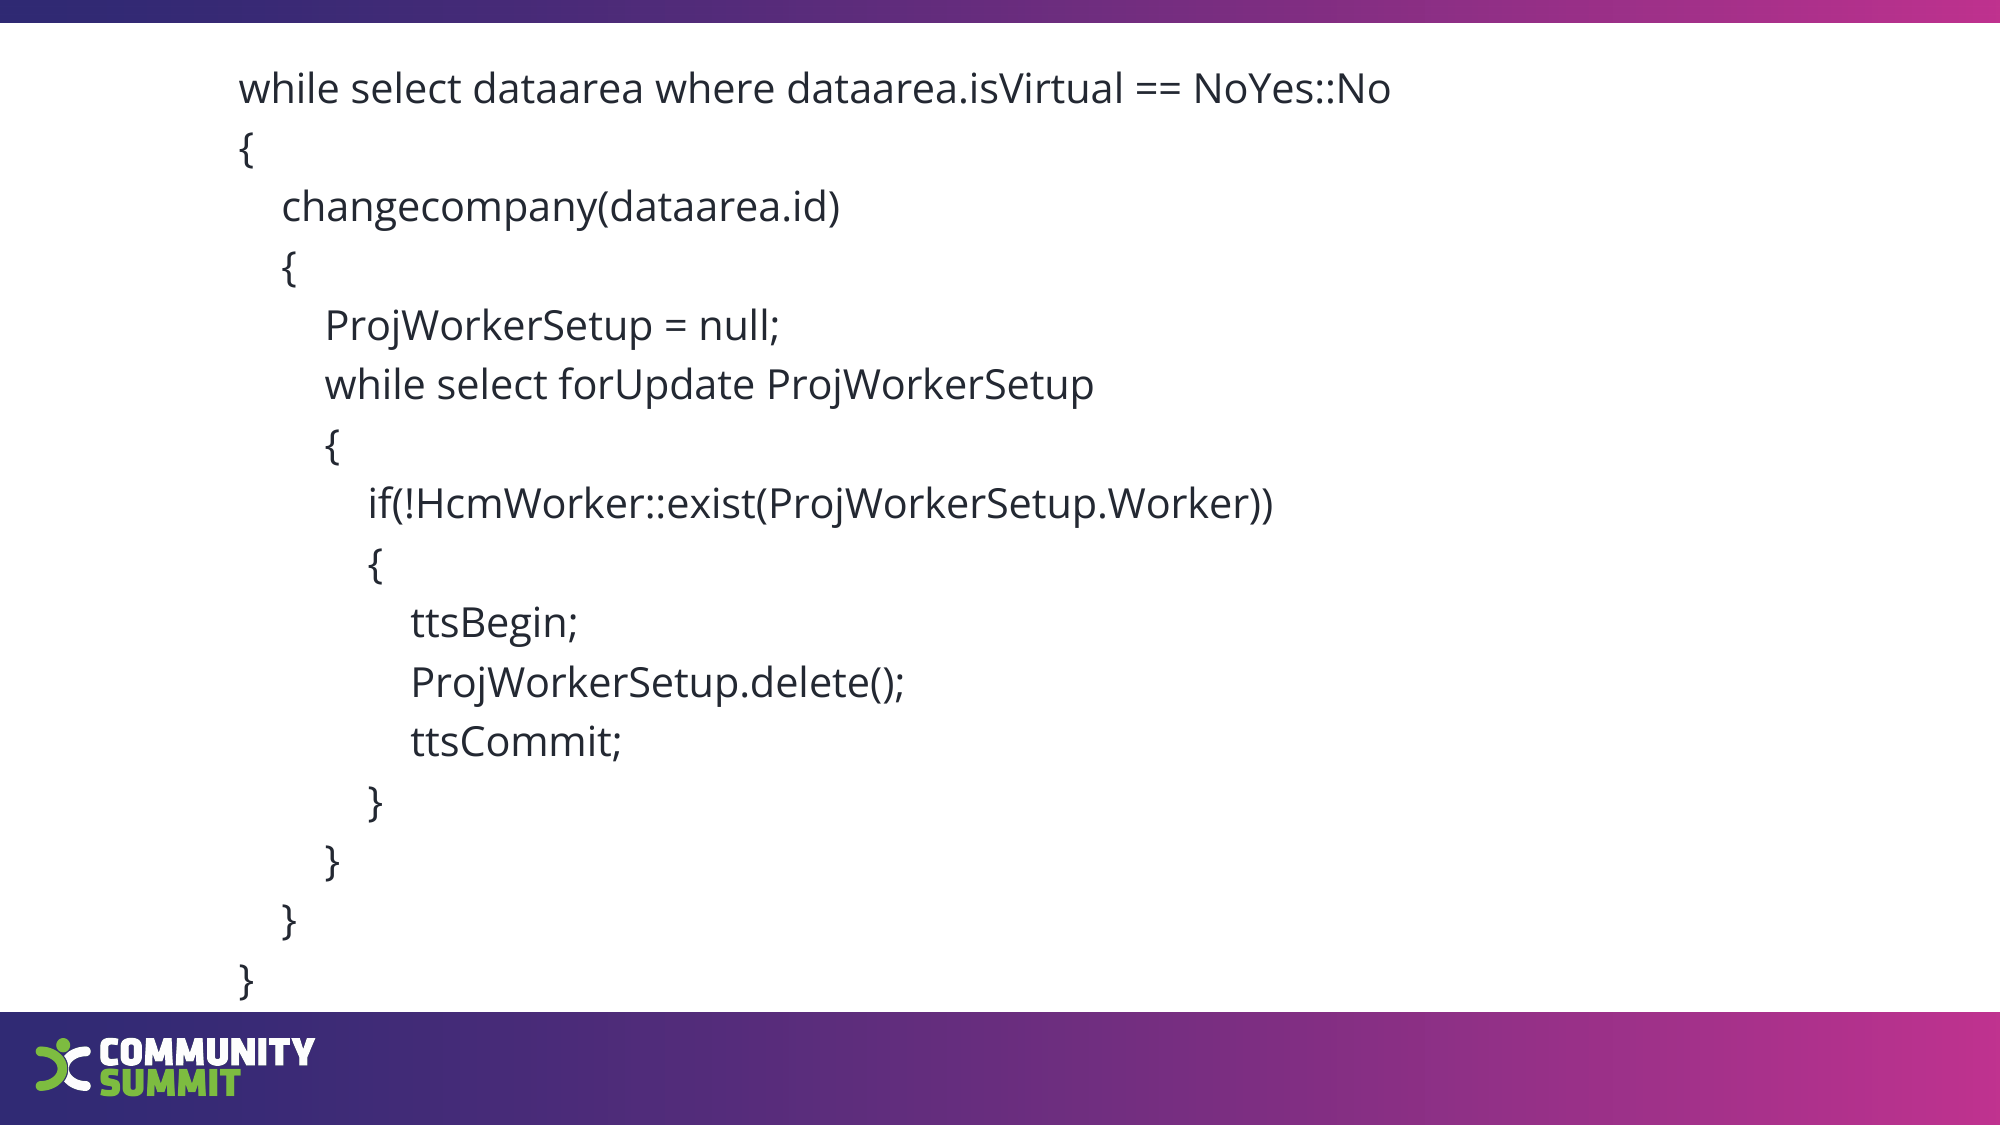

while select dataarea where dataarea.isVirtual == NoYes::No
        {
            changecompany(dataarea.id)
            {
                ProjWorkerSetup = null;
                while select forUpdate ProjWorkerSetup
                {
                    if(!HcmWorker::exist(ProjWorkerSetup.Worker))
                    {
                        ttsBegin;
                        ProjWorkerSetup.delete();
                        ttsCommit;
                    }
                }
            }
        }